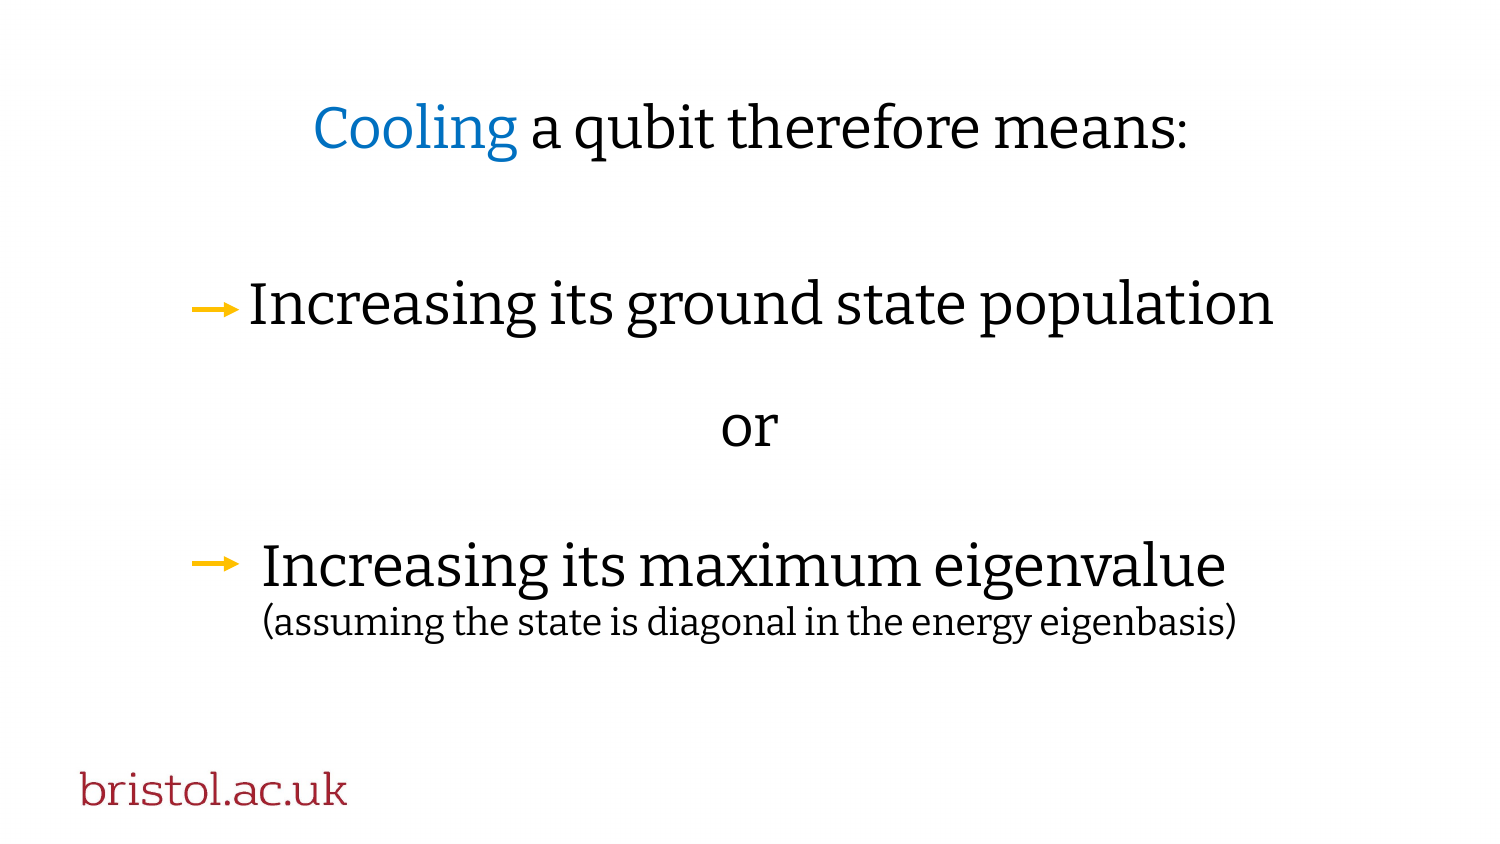

Cooling a qubit therefore means:
# Increasing its ground state population
or
Increasing its maximum eigenvalue
(assuming the state is diagonal in the energy eigenbasis)